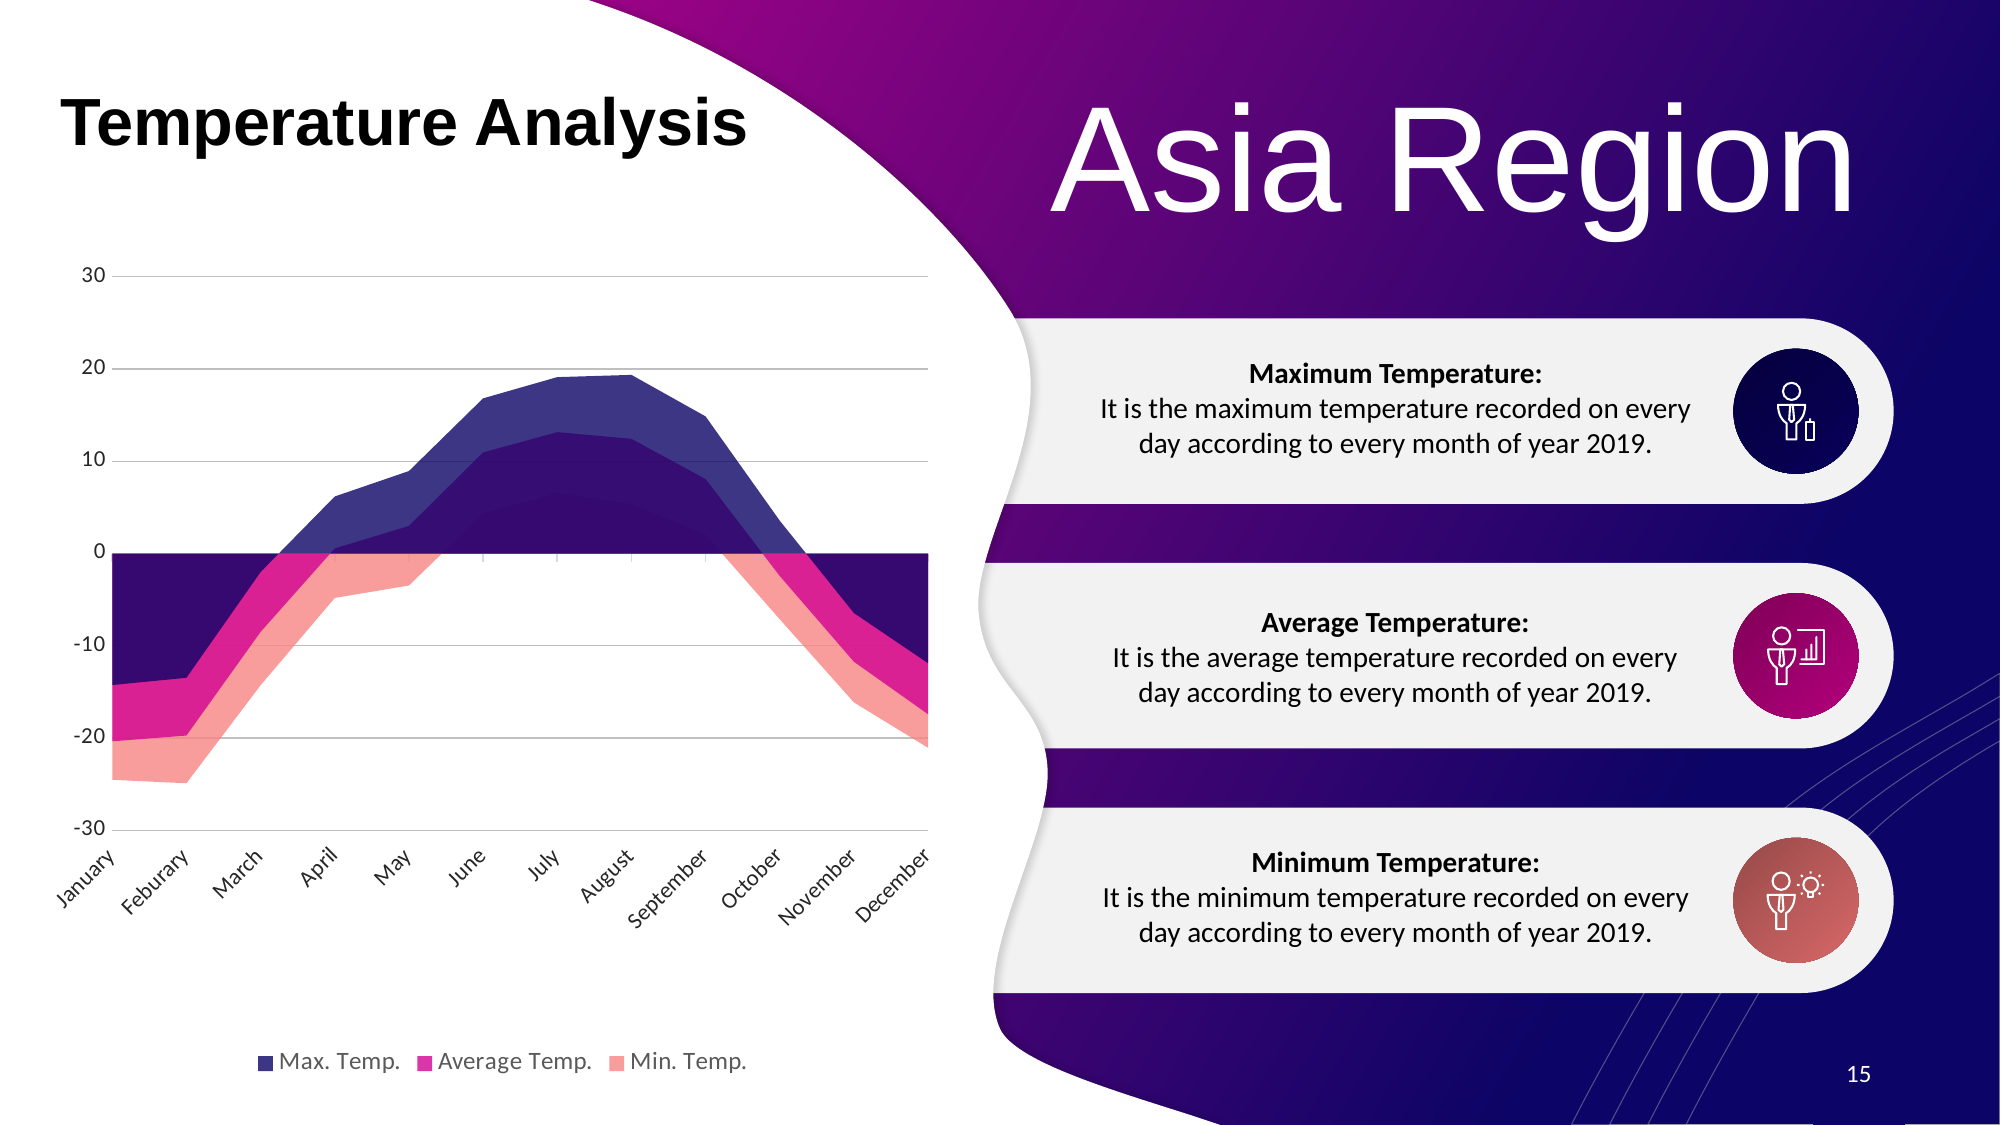

# Temperature Analysis
Asia Region

### Chart

| Category | Max. Temp. | Average Temp. | Min. Temp. |
|---|---|---|---|
| January | -14.26 | -20.36 | -24.53 |
| Feburary | -13.47 | -19.73 | -24.9 |
| March | -2.0 | -8.49 | -14.28 |
| April | 6.18 | 0.56 | -4.81 |
| May | 8.94 | 2.99 | -3.46 |
| June | 16.82 | 10.96 | 4.33 |
| July | 19.12 | 13.15 | 6.54 |
| August | 19.36 | 12.43 | 5.35 |
| September | 14.86 | 8.07 | 2.03 |
| October | 3.56 | -2.44 | -7.12 |
| November | -6.45 | -11.73 | -16.14 |
| December | -11.9 | -17.43 | -21.06 |

Maximum Temperature:
It is the maximum temperature recorded on every day according to every month of year 2019.
Average Temperature:
It is the average temperature recorded on every day according to every month of year 2019.

Minimum Temperature:
It is the minimum temperature recorded on every day according to every month of year 2019.
15